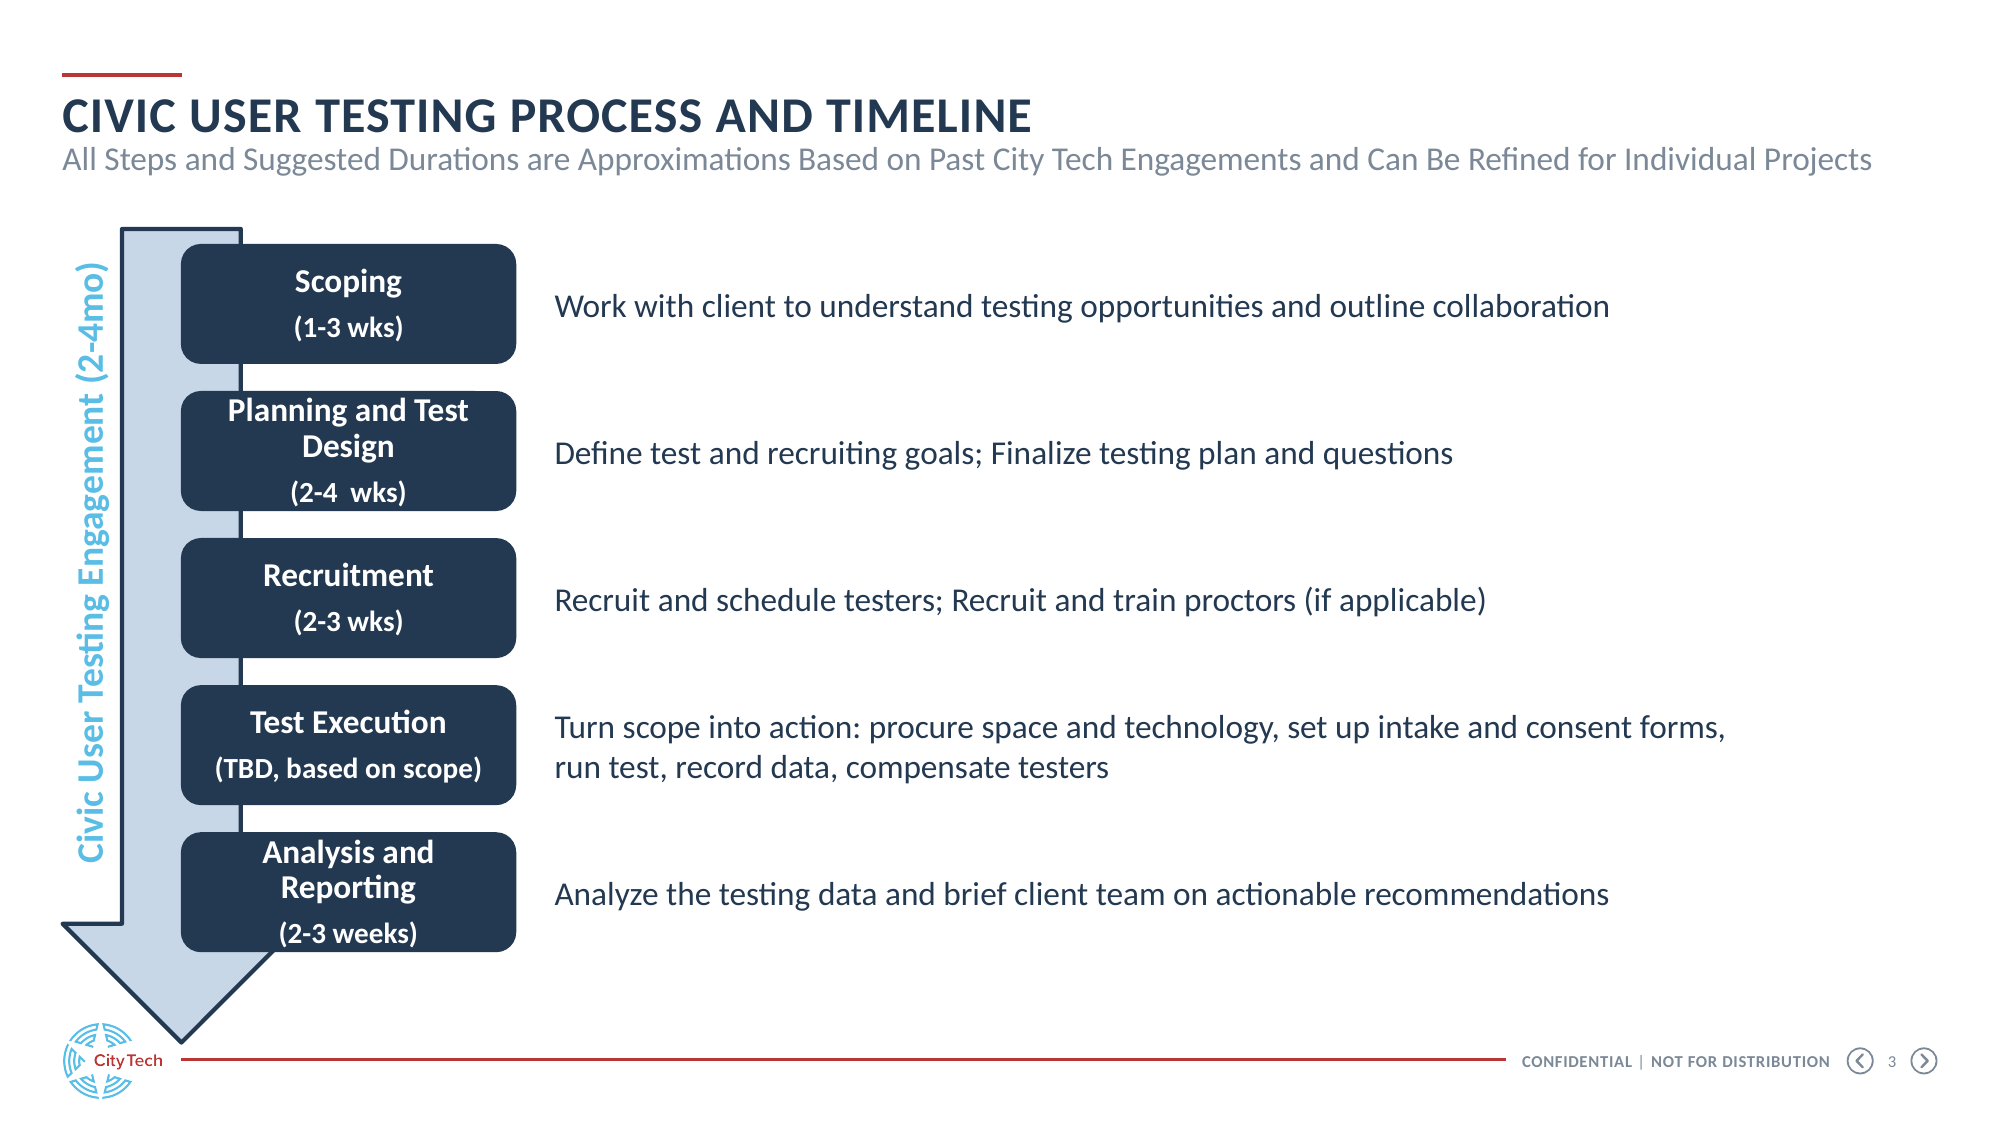

Civic User Testing Process AND Timeline
All Steps and Suggested Durations are Approximations Based on Past City Tech Engagements and Can Be Refined for Individual Projects
Scoping
(1-3 wks)
Work with client to understand testing opportunities and outline collaboration
Planning and Test Design
(2-4  wks)
Define test and recruiting goals; Finalize testing plan and questions

Recruitment
(2-3 wks)
Recruit and schedule testers; Recruit and train proctors (if applicable)
Civic User Testing Engagement (2-4mo)
Test Execution
(TBD, based on scope)
Turn scope into action: procure space and technology, set up intake and consent forms, run test, record data, compensate testers
Analysis and Reporting
(2-3 weeks)
Analyze the testing data and brief client team on actionable recommendations